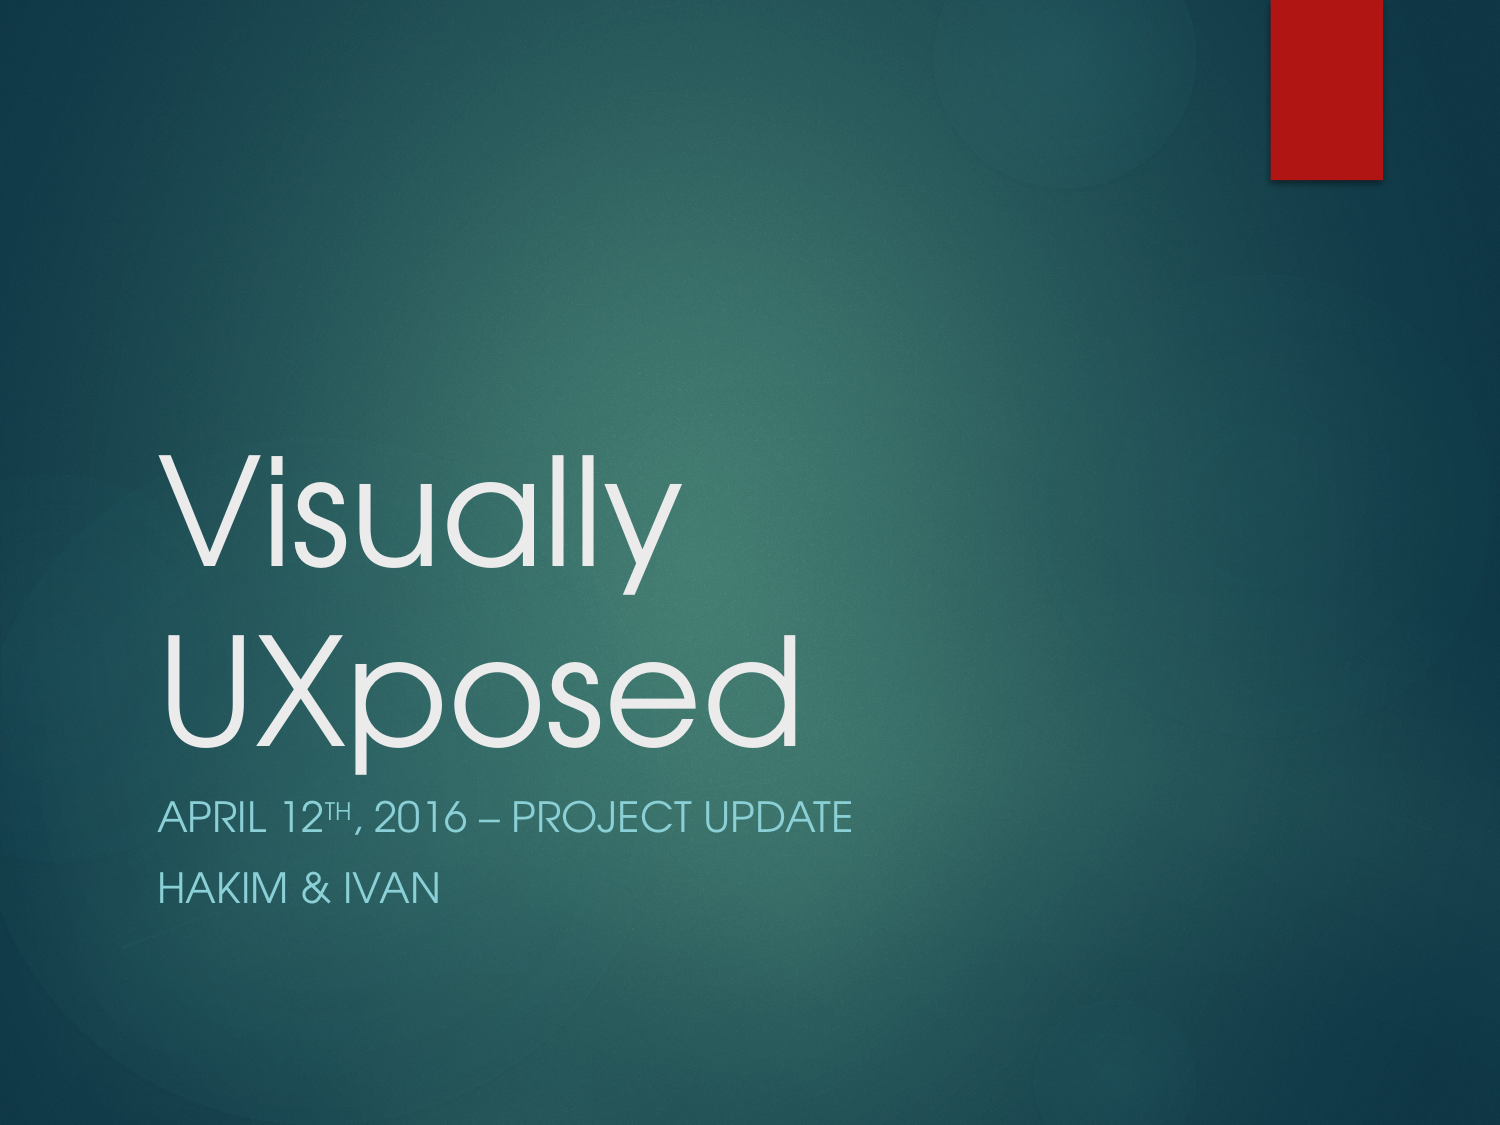

# Visually UXposed
April 12th, 2016 – Project Update
hAkim & Ivan